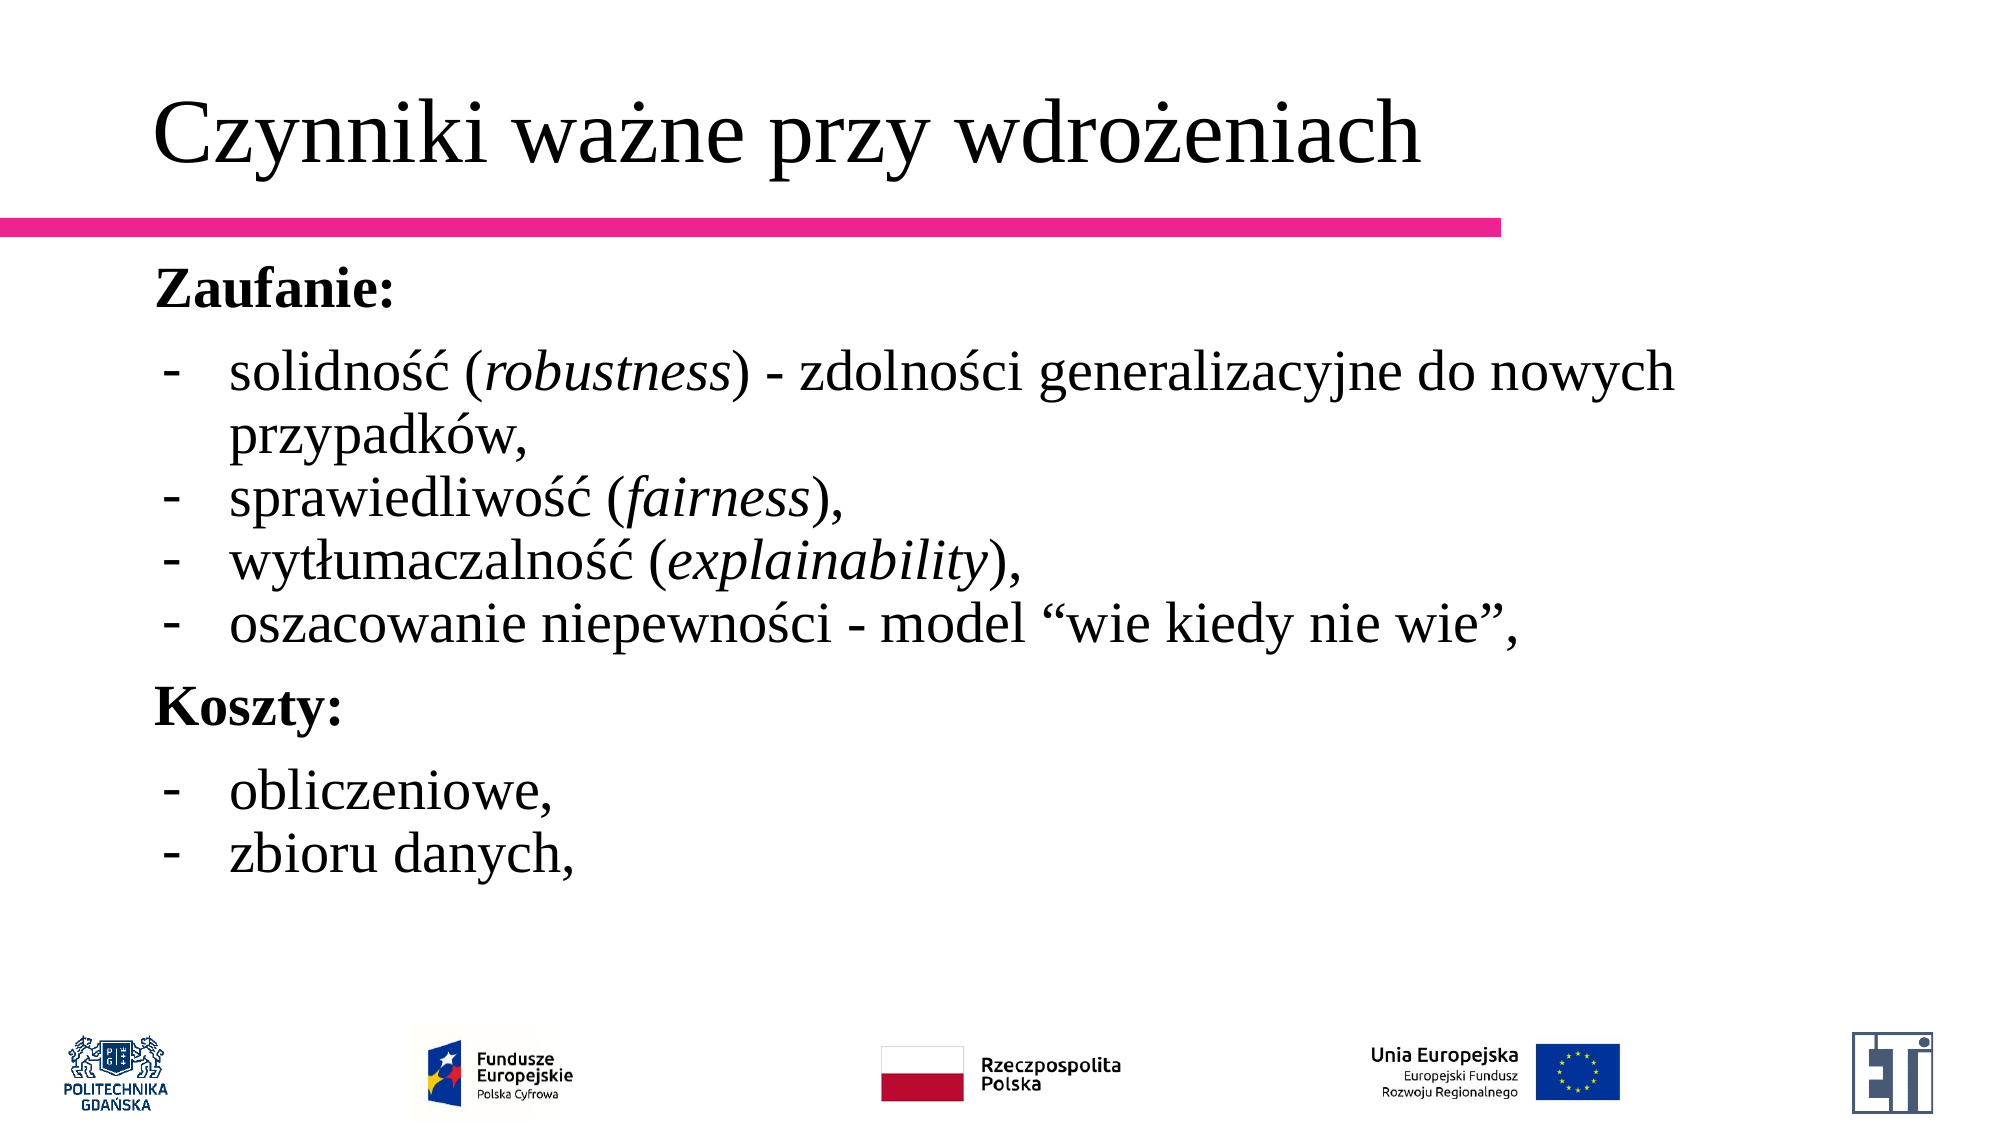

# Czynniki ważne przy wdrożeniach
Zaufanie:
solidność (robustness) - zdolności generalizacyjne do nowych przypadków,
sprawiedliwość (fairness),
wytłumaczalność (explainability),
oszacowanie niepewności - model “wie kiedy nie wie”,
Koszty:
obliczeniowe,
zbioru danych,